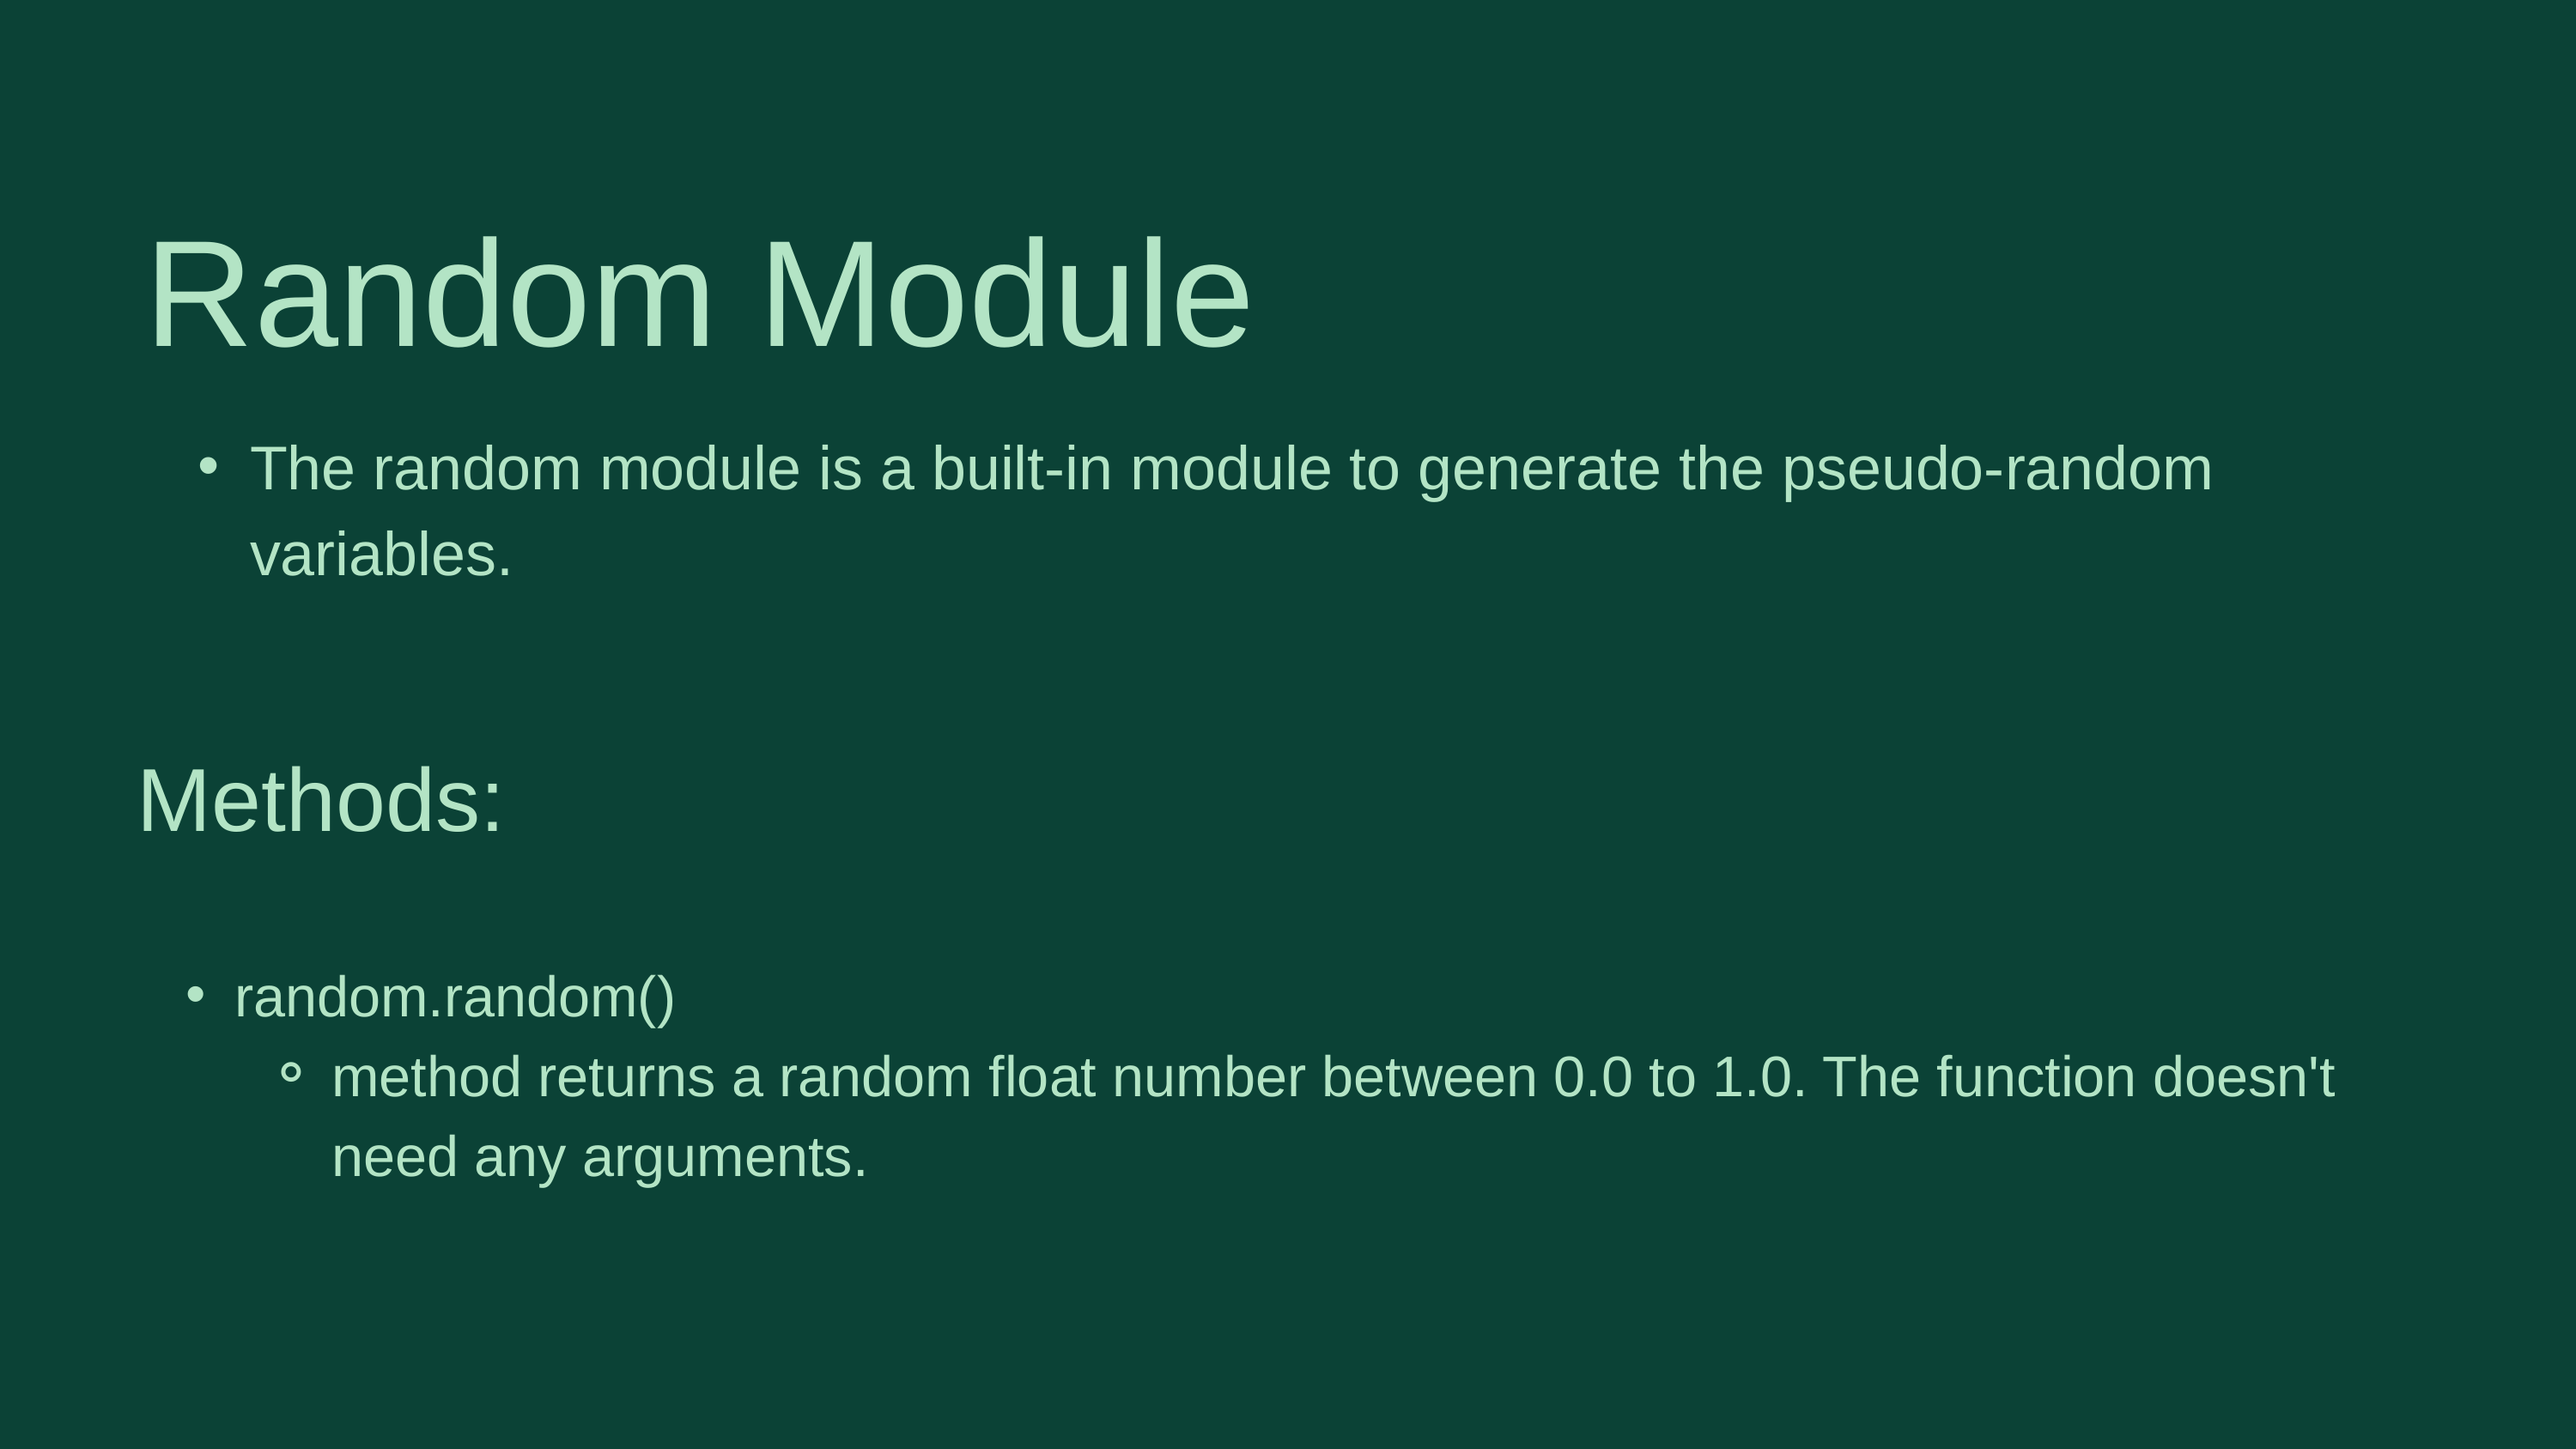

Random Module
The random module is a built-in module to generate the pseudo-random variables.
Methods:
random.random()
method returns a random float number between 0.0 to 1.0. The function doesn't need any arguments.